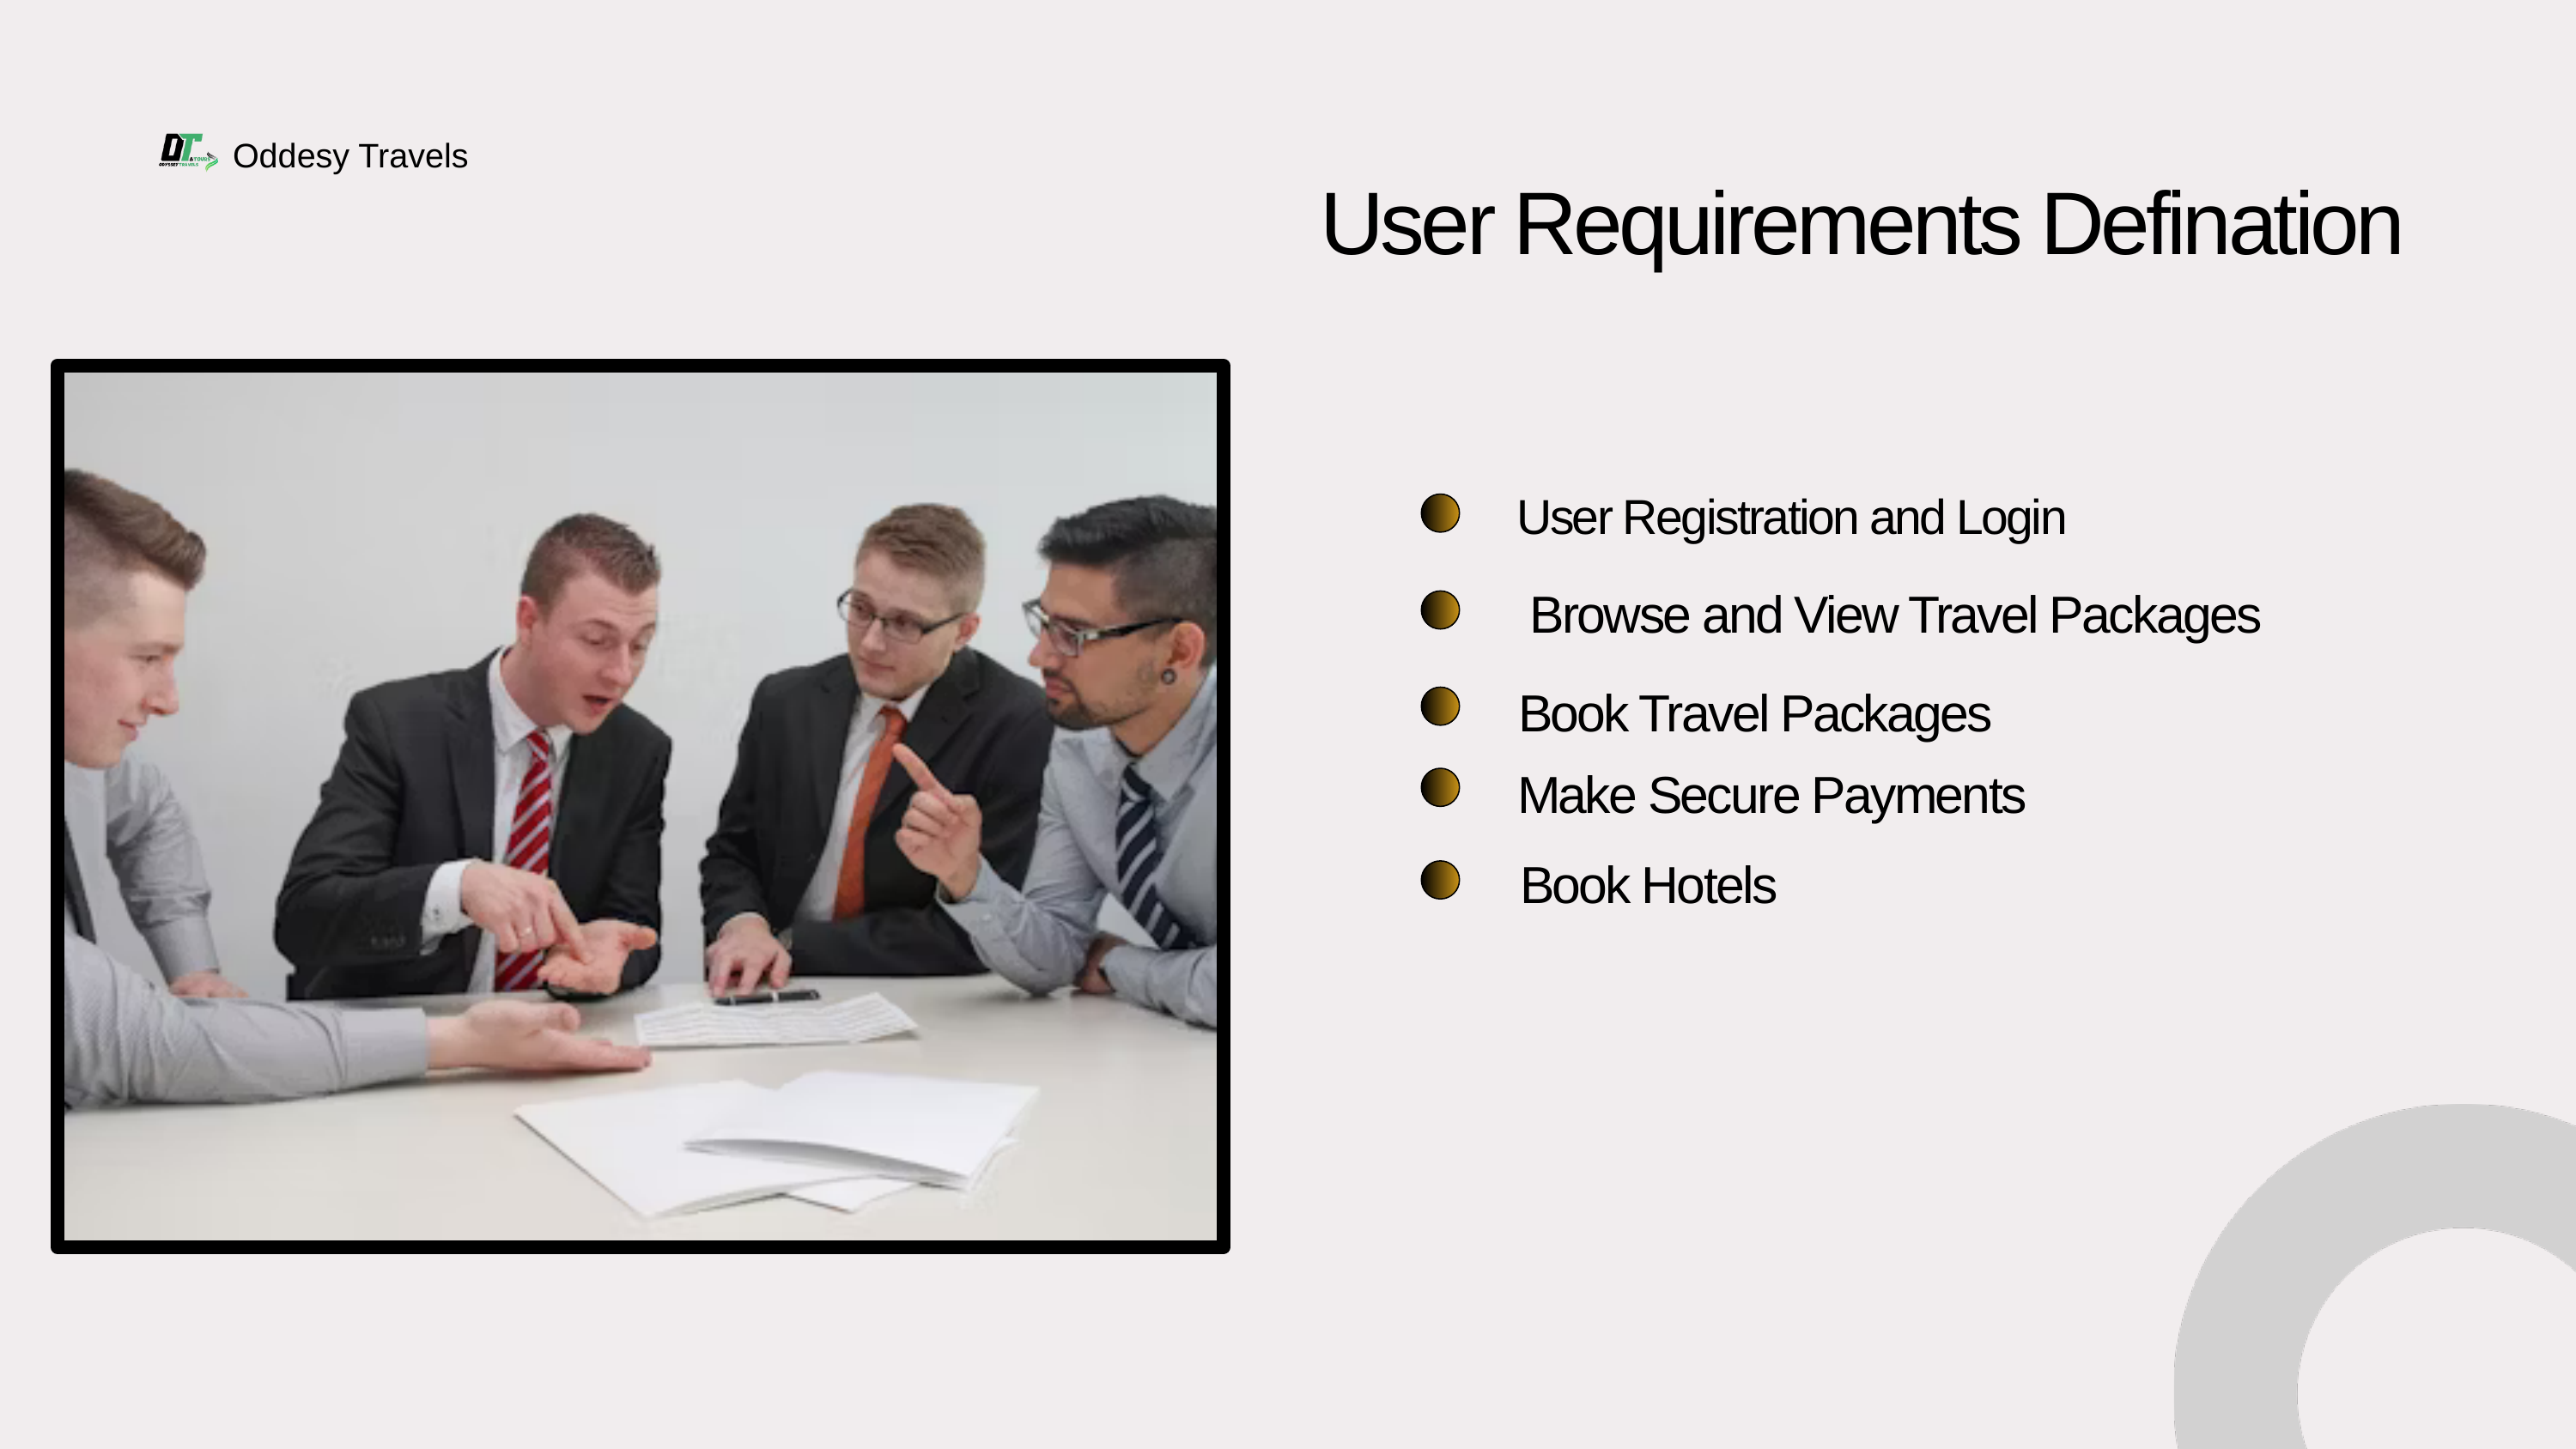

Oddesy Travels
User Requirements Defination

User Registration and Login

Browse and View Travel Packages

Book Travel Packages

Make Secure Payments

Book Hotels